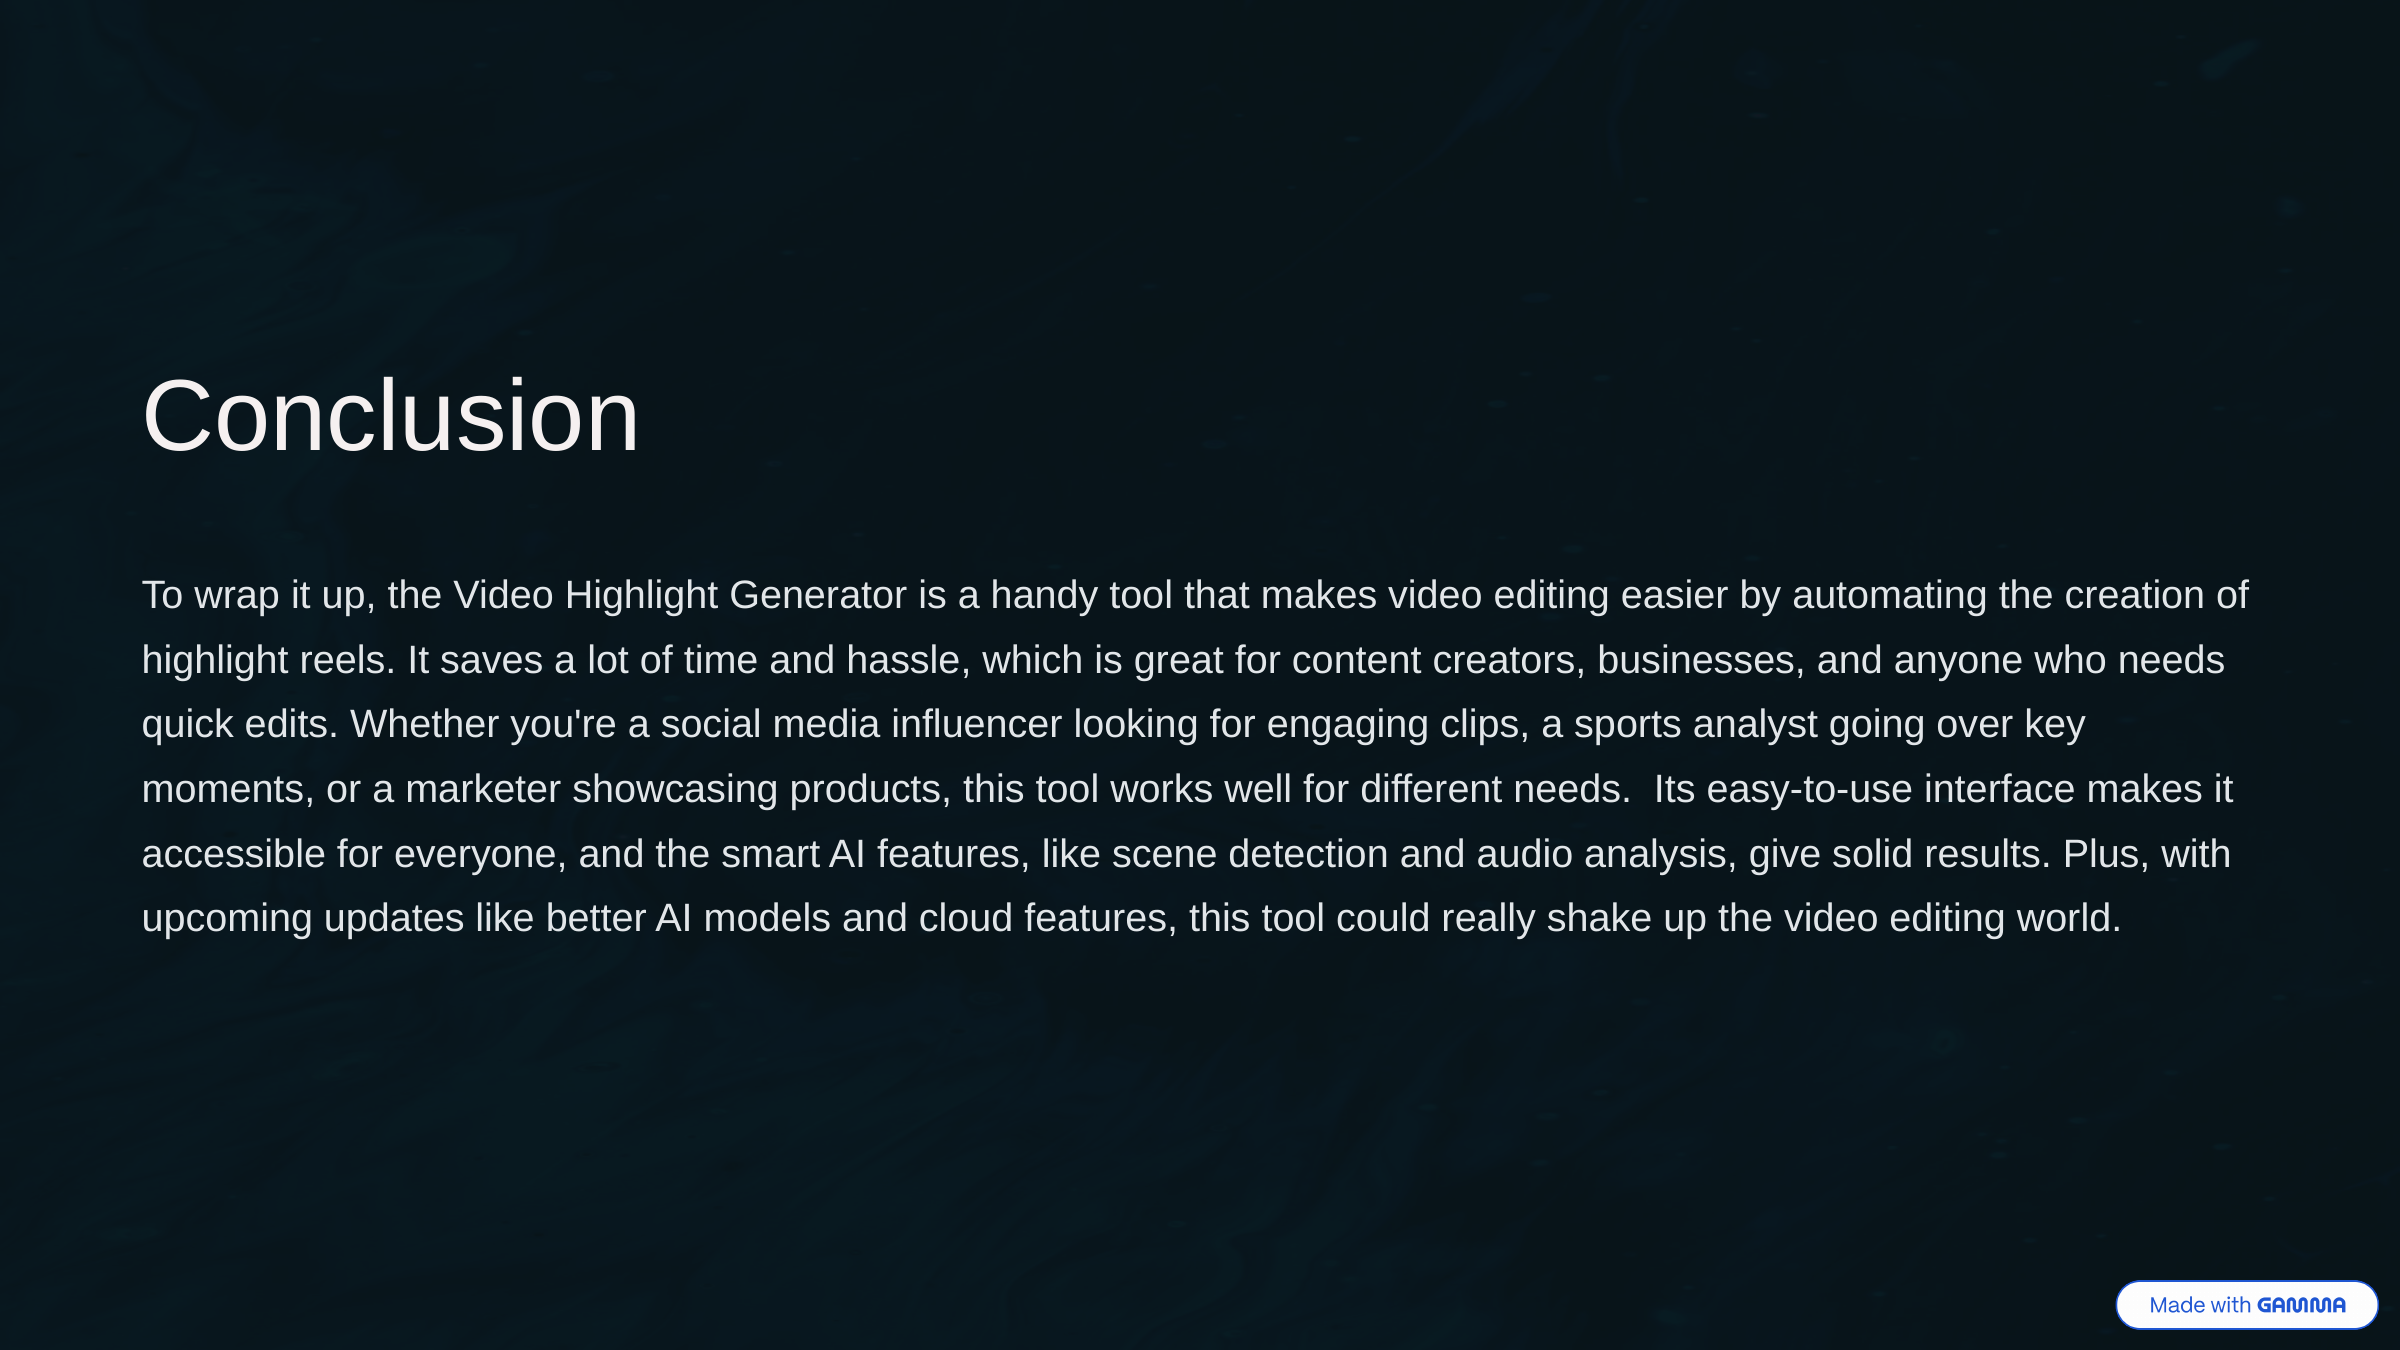

Conclusion
To wrap it up, the Video Highlight Generator is a handy tool that makes video editing easier by automating the creation of highlight reels. It saves a lot of time and hassle, which is great for content creators, businesses, and anyone who needs quick edits. Whether you're a social media influencer looking for engaging clips, a sports analyst going over key moments, or a marketer showcasing products, this tool works well for different needs.  Its easy-to-use interface makes it accessible for everyone, and the smart AI features, like scene detection and audio analysis, give solid results. Plus, with upcoming updates like better AI models and cloud features, this tool could really shake up the video editing world.